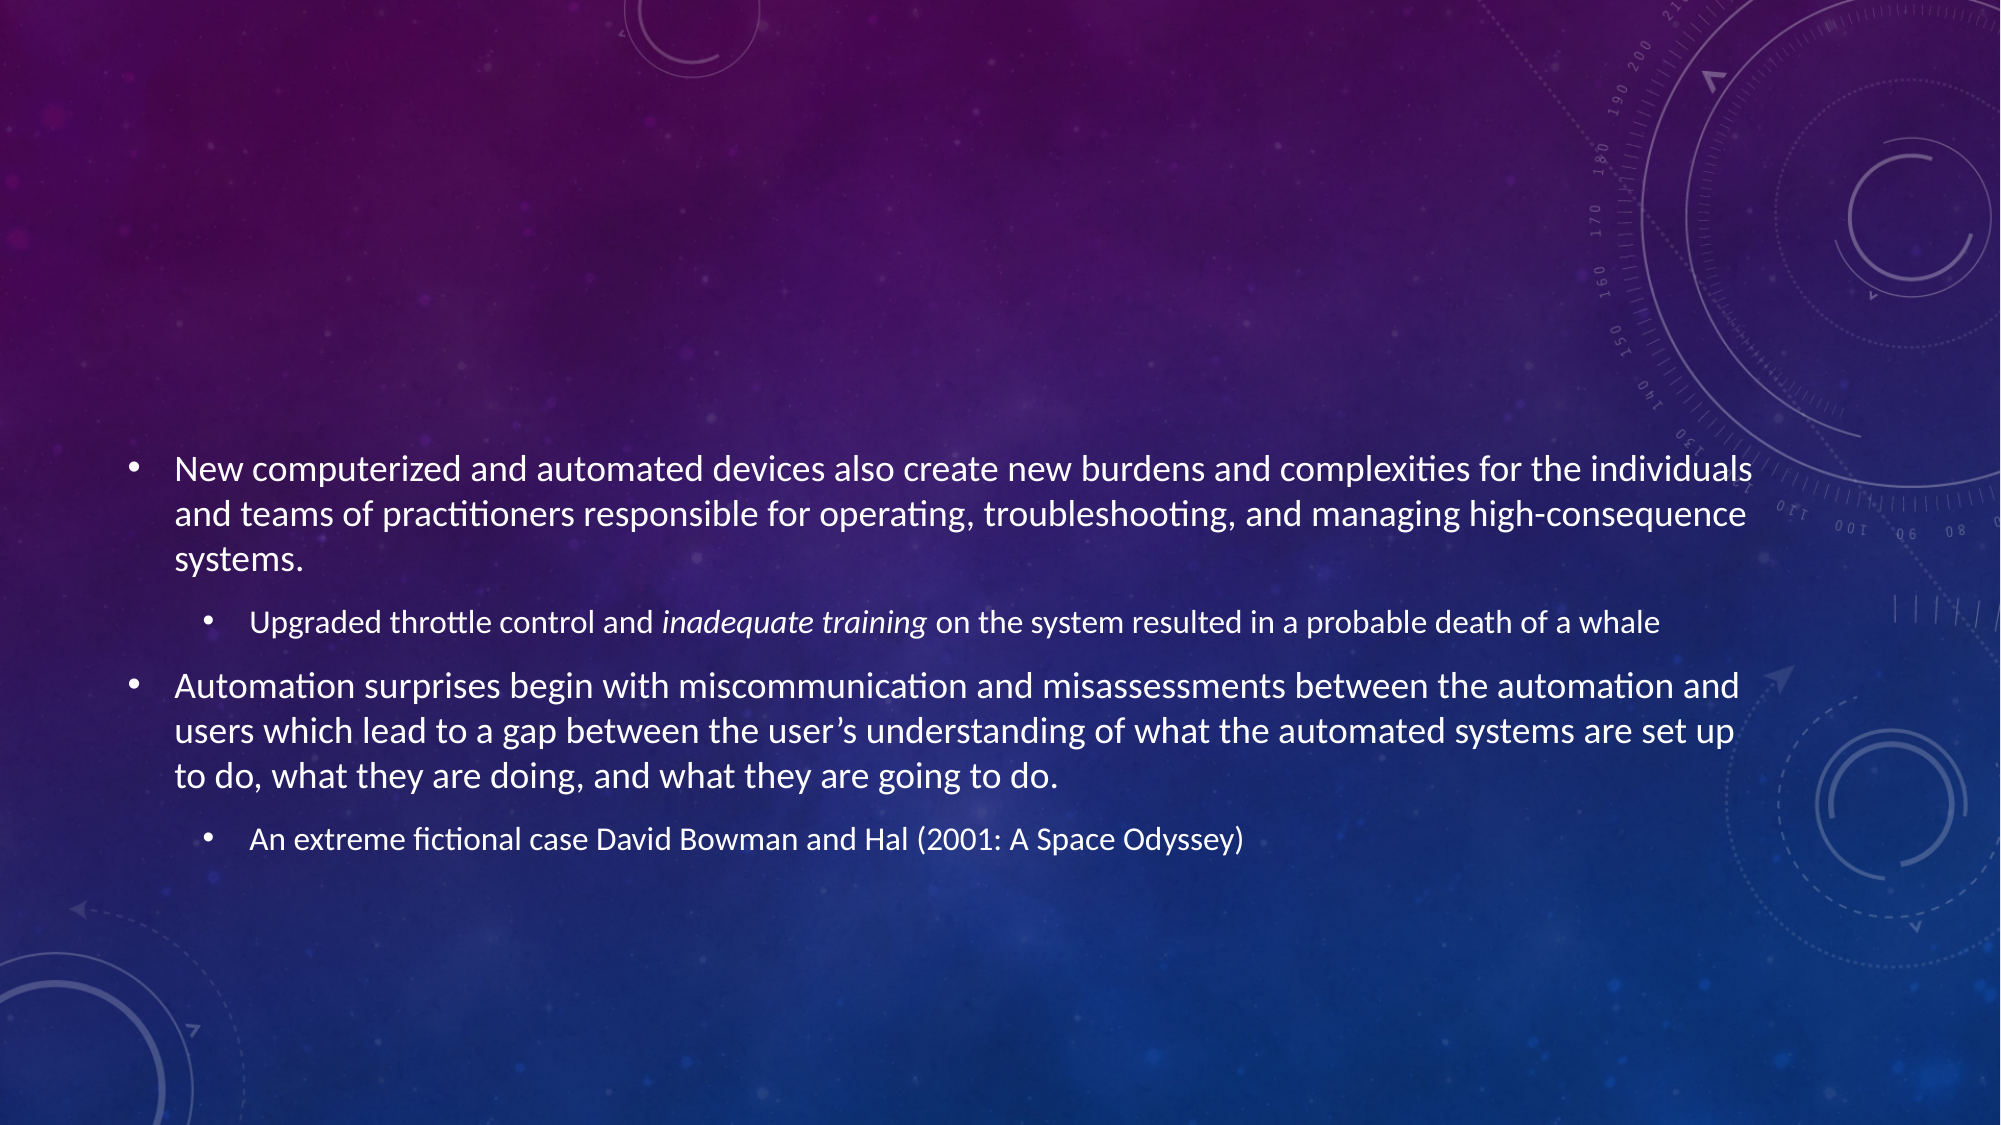

#
New computerized and automated devices also create new burdens and complexities for the individuals and teams of practitioners responsible for operating, troubleshooting, and managing high-consequence systems.
Upgraded throttle control and inadequate training on the system resulted in a probable death of a whale
Automation surprises begin with miscommunication and misassessments between the automation and users which lead to a gap between the user’s understanding of what the automated systems are set up to do, what they are doing, and what they are going to do.
An extreme fictional case David Bowman and Hal (2001: A Space Odyssey)